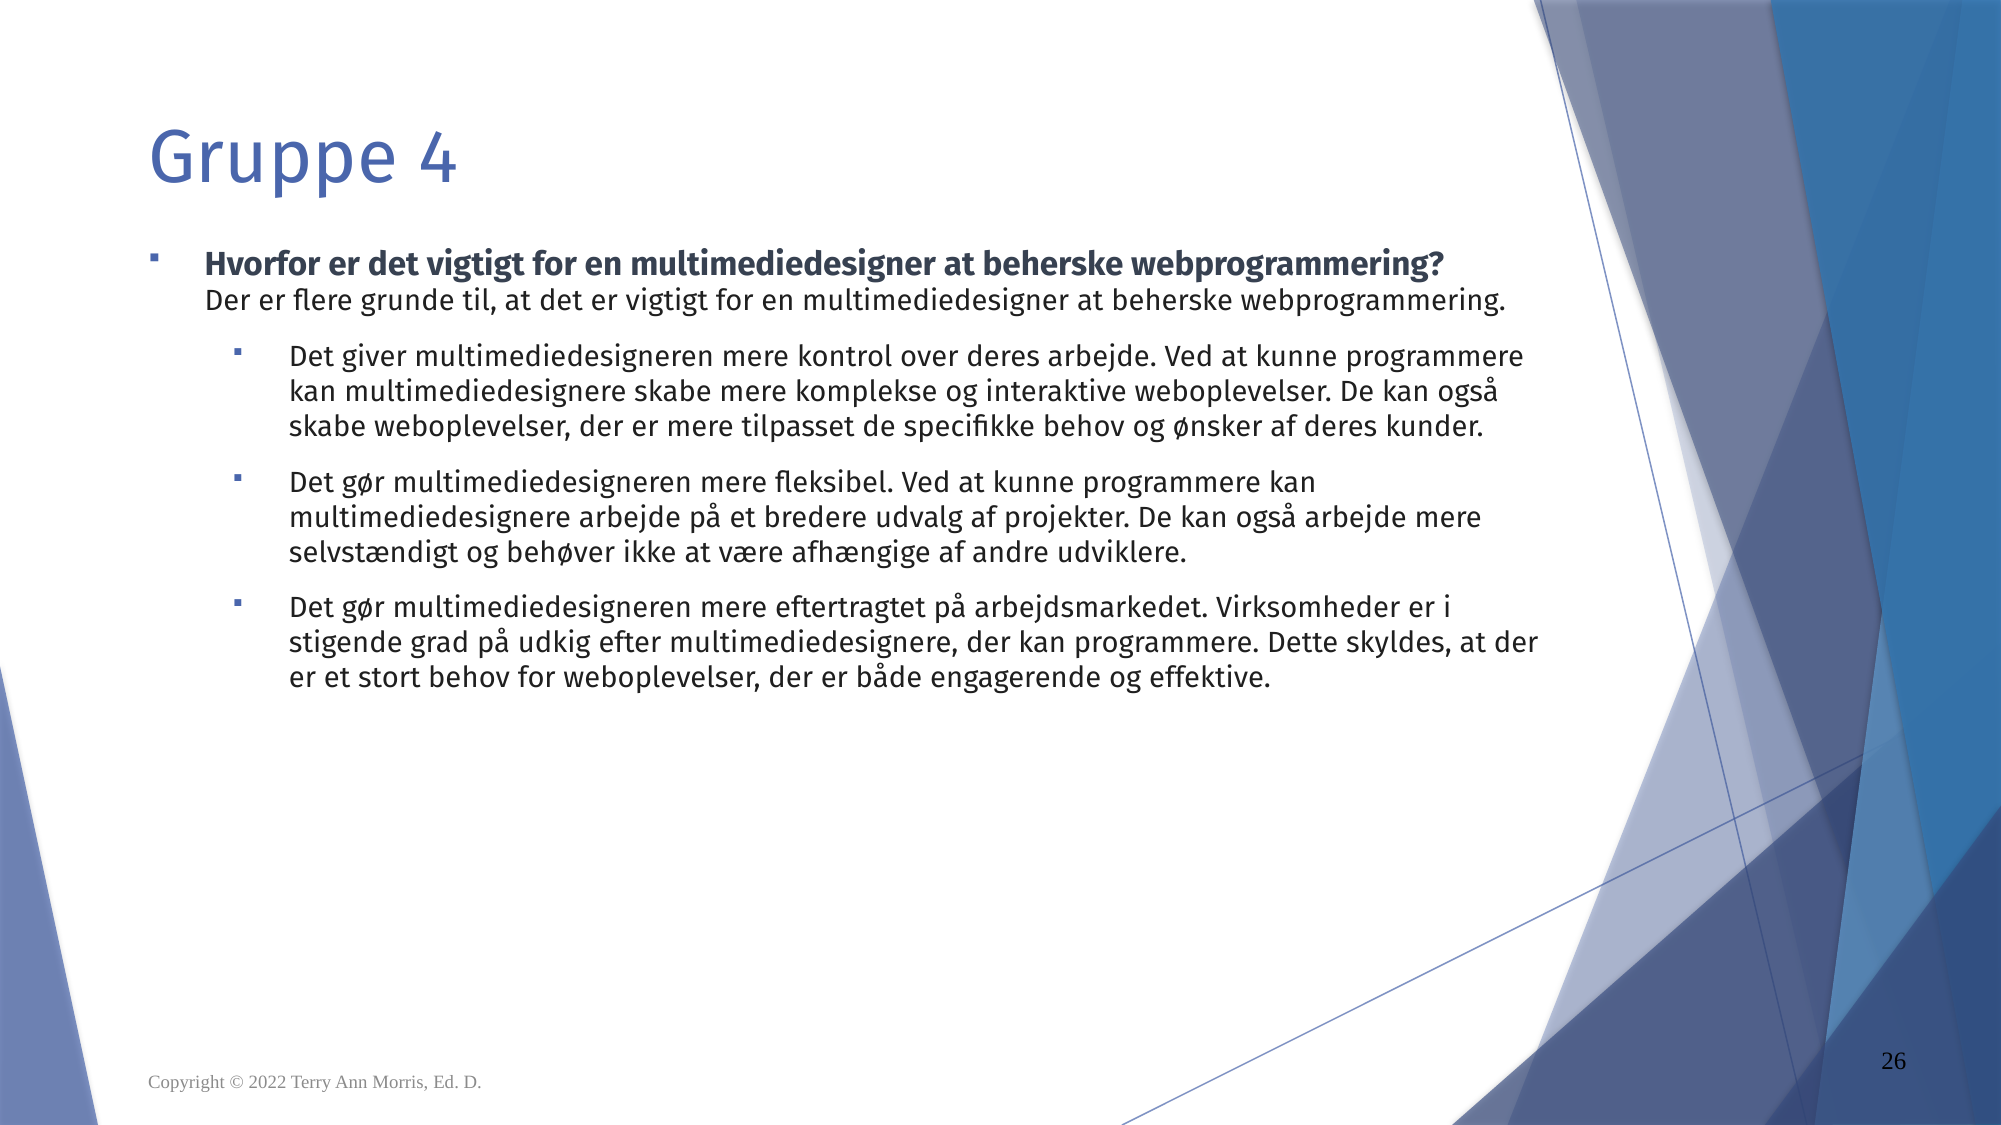

# Gruppe 4
Hvorfor er det vigtigt for en multimediedesigner at beherske webprogrammering? 
Der er flere grunde til, at det er vigtigt for en multimediedesigner at beherske webprogrammering.
Det giver multimediedesigneren mere kontrol over deres arbejde. Ved at kunne programmere kan multimediedesignere skabe mere komplekse og interaktive weboplevelser. De kan også skabe weboplevelser, der er mere tilpasset de specifikke behov og ønsker af deres kunder.
Det gør multimediedesigneren mere fleksibel. Ved at kunne programmere kan multimediedesignere arbejde på et bredere udvalg af projekter. De kan også arbejde mere selvstændigt og behøver ikke at være afhængige af andre udviklere.
Det gør multimediedesigneren mere eftertragtet på arbejdsmarkedet. Virksomheder er i stigende grad på udkig efter multimediedesignere, der kan programmere. Dette skyldes, at der er et stort behov for weboplevelser, der er både engagerende og effektive.